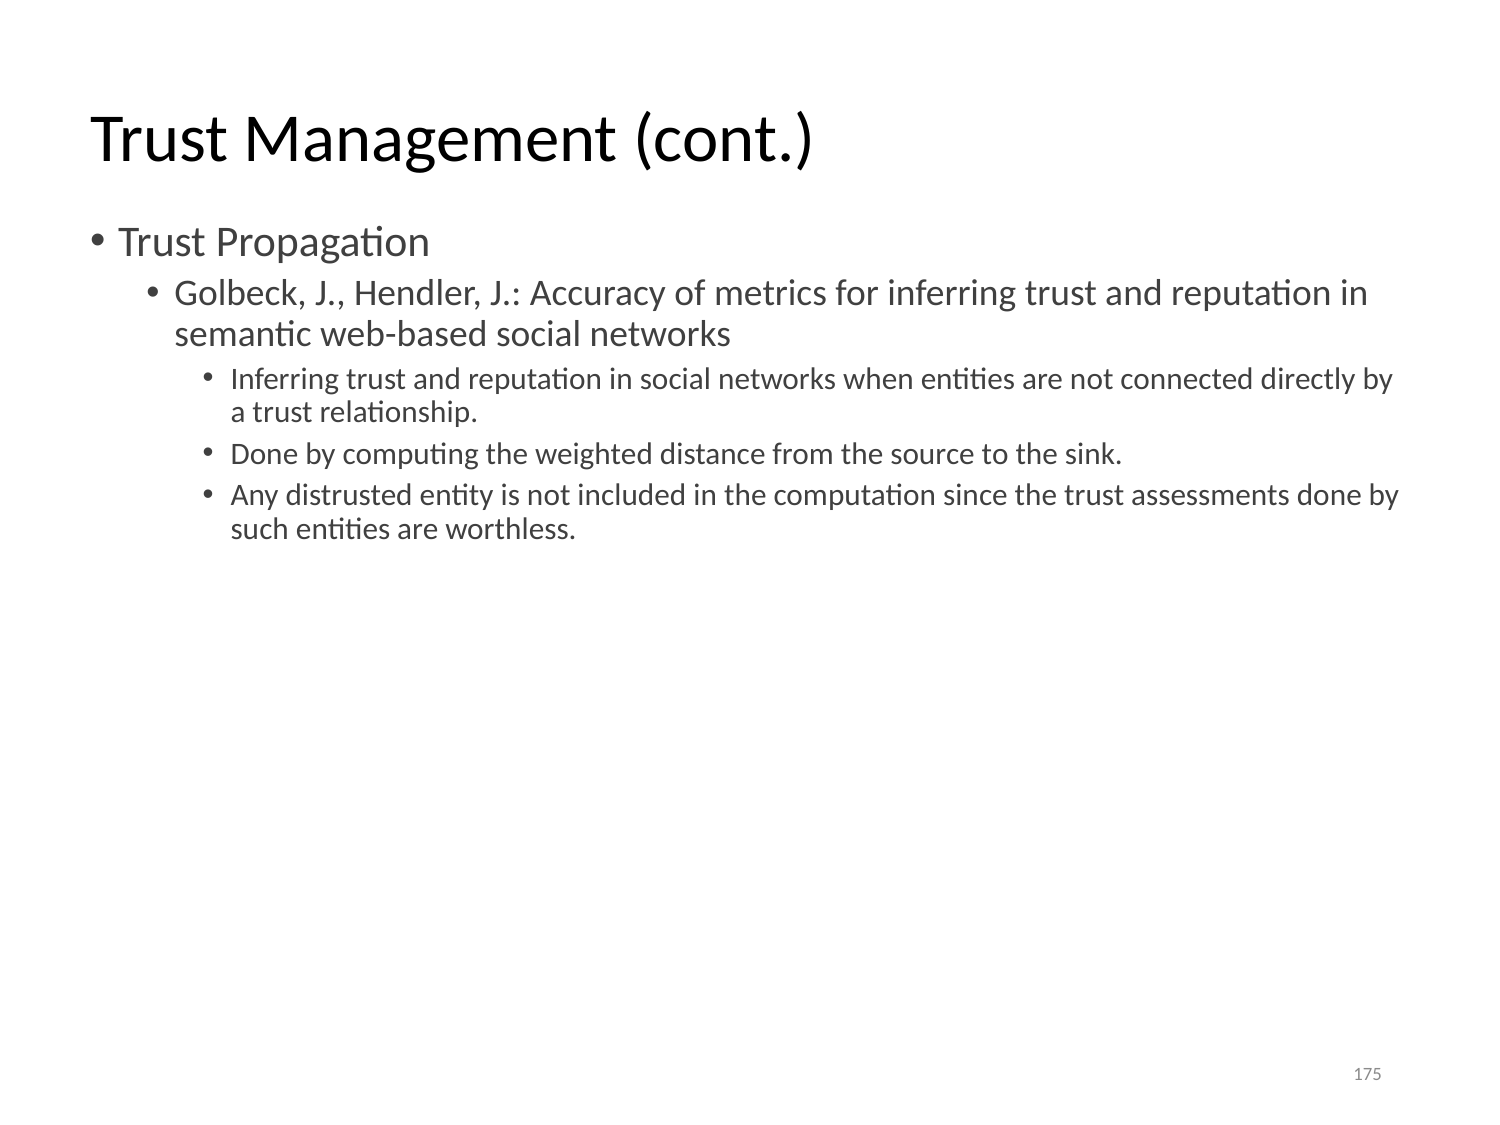

# Trust Management (cont.)
Trust Propagation
Golbeck, J., Hendler, J.: Accuracy of metrics for inferring trust and reputation in semantic web-based social networks
Inferring trust and reputation in social networks when entities are not connected directly by a trust relationship.
Done by computing the weighted distance from the source to the sink.
Any distrusted entity is not included in the computation since the trust assessments done by such entities are worthless.

175